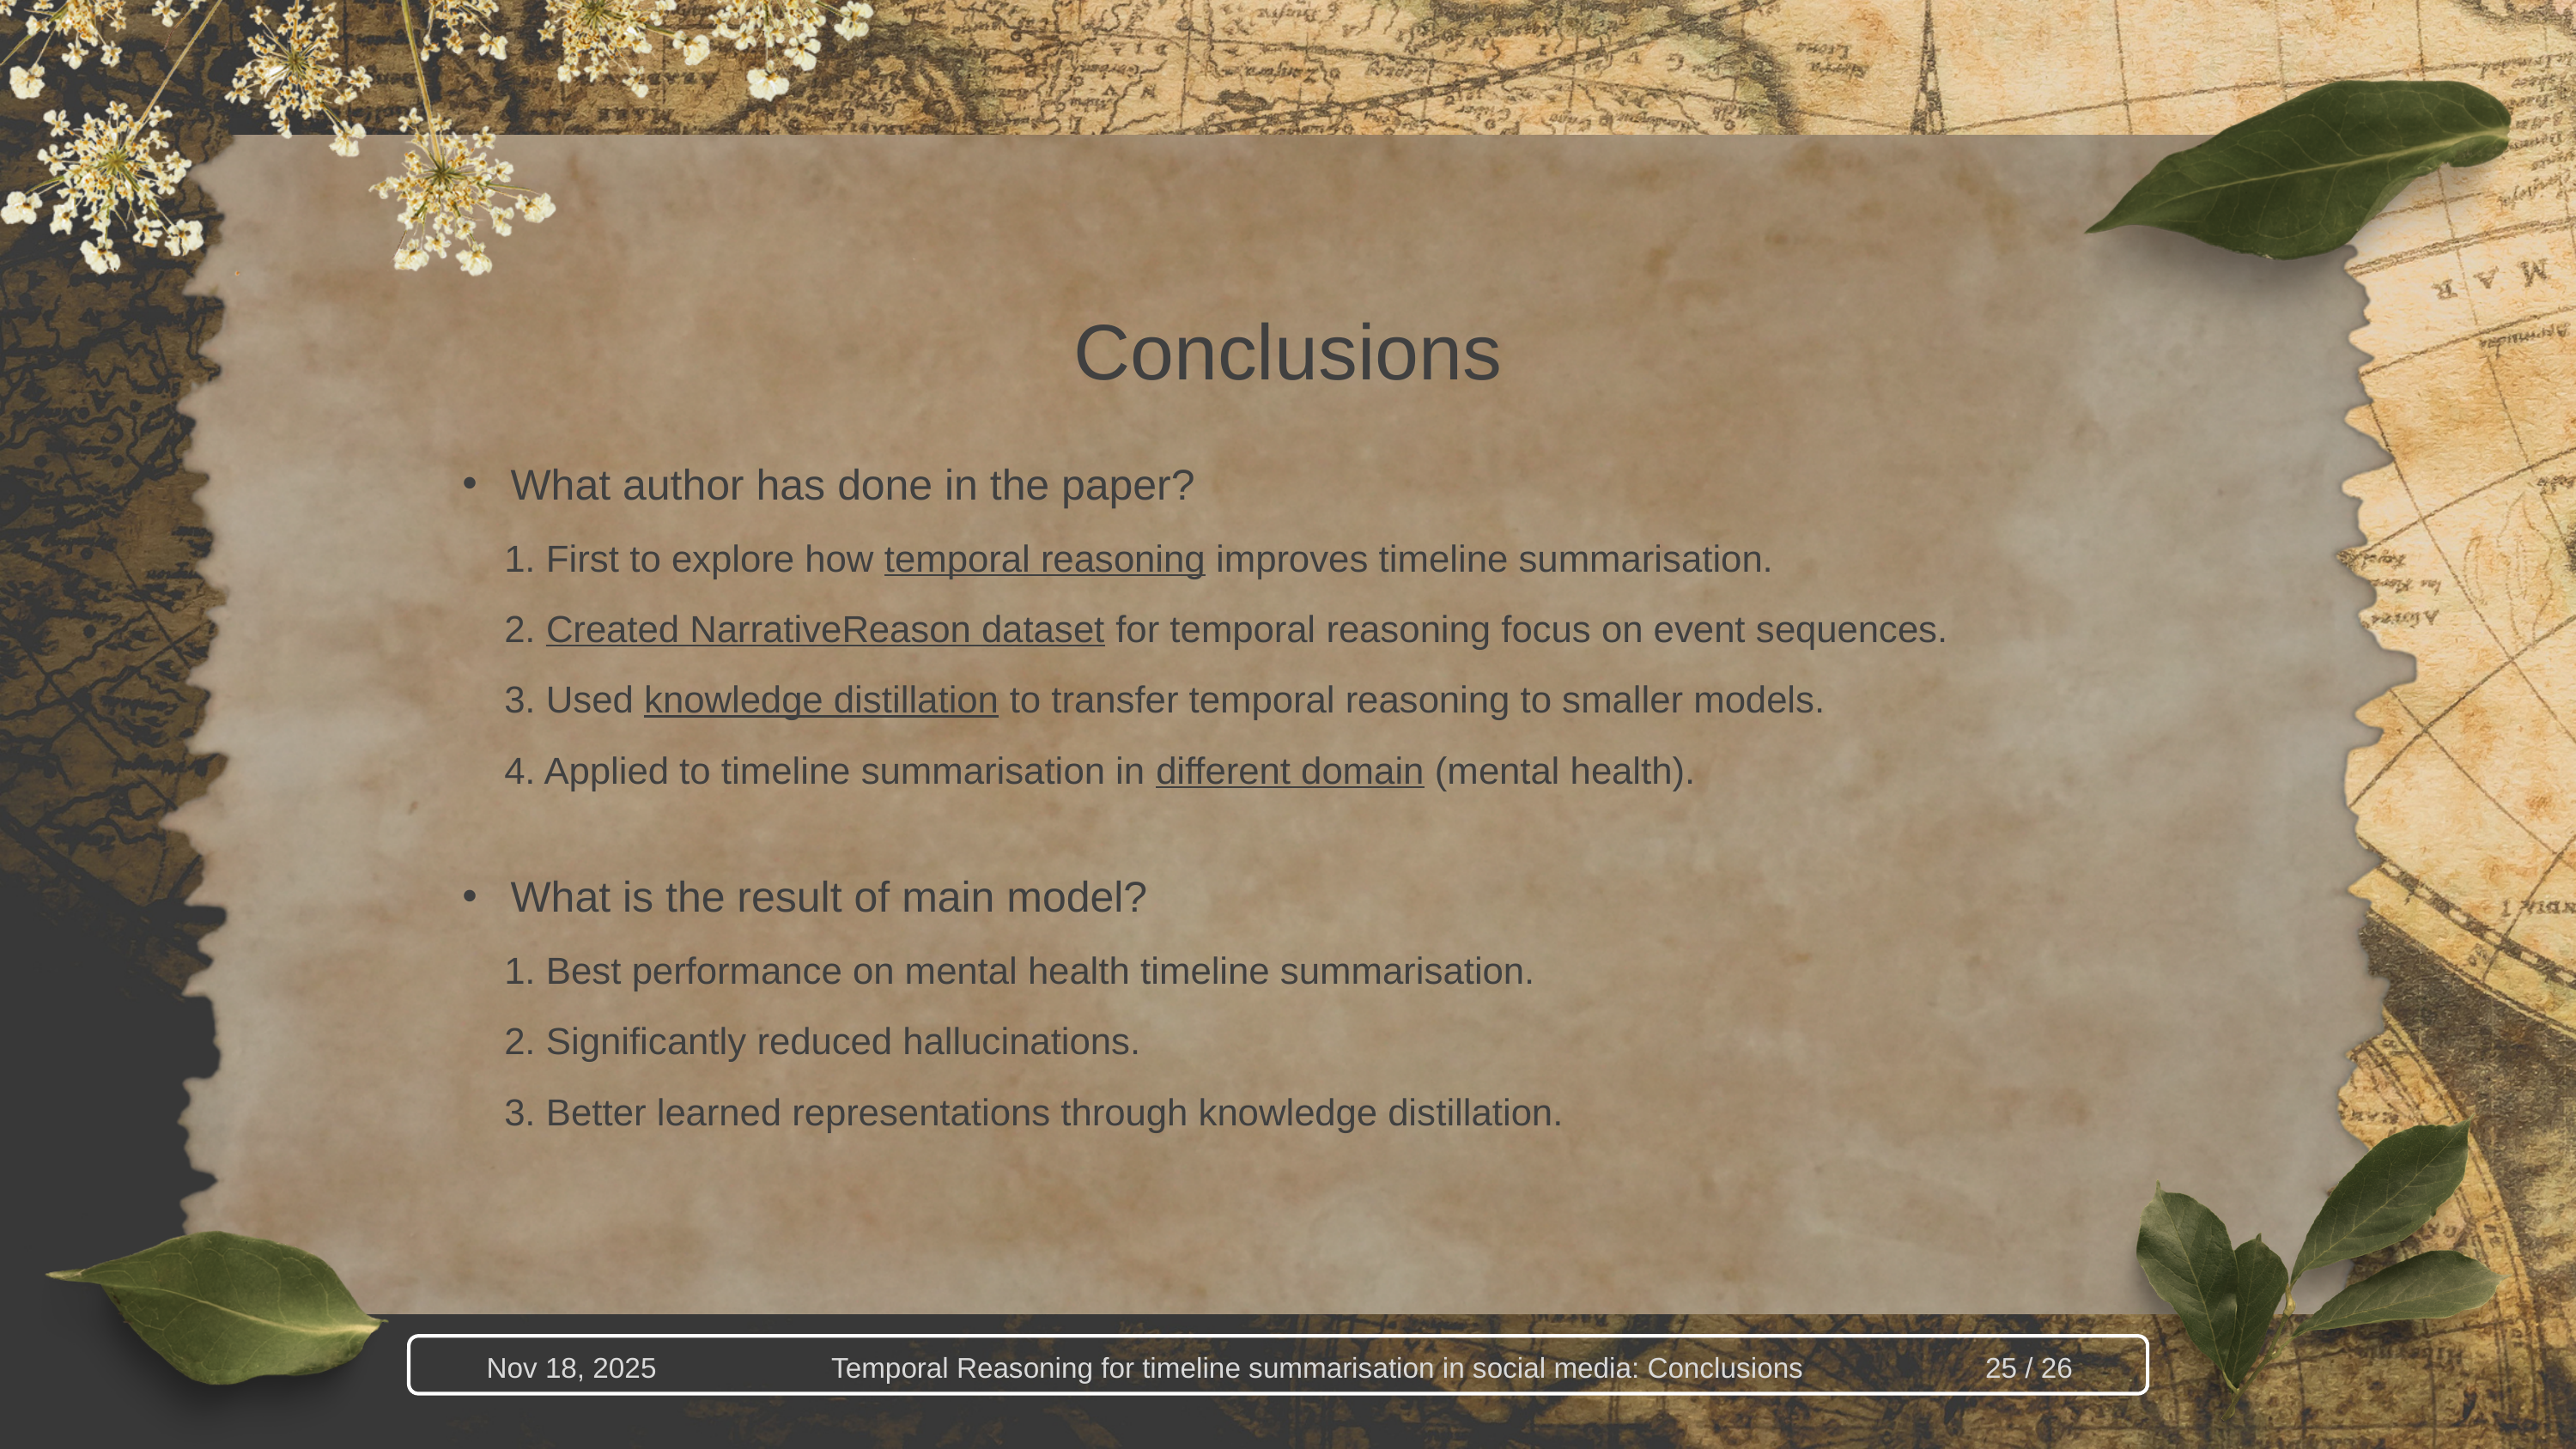

Conclusions
What author has done in the paper?
    1. First to explore how temporal reasoning improves timeline summarisation.
    2. Created NarrativeReason dataset for temporal reasoning focus on event sequences.
    3. Used knowledge distillation to transfer temporal reasoning to smaller models.
    4. Applied to timeline summarisation in different domain (mental health).
What is the result of main model?
    1. Best performance on mental health timeline summarisation.
    2. Significantly reduced hallucinations.
    3. Better learned representations through knowledge distillation.

Nov 18, 2025                      Temporal Reasoning for timeline summarisation in social media: Conclusions                       25 / 26